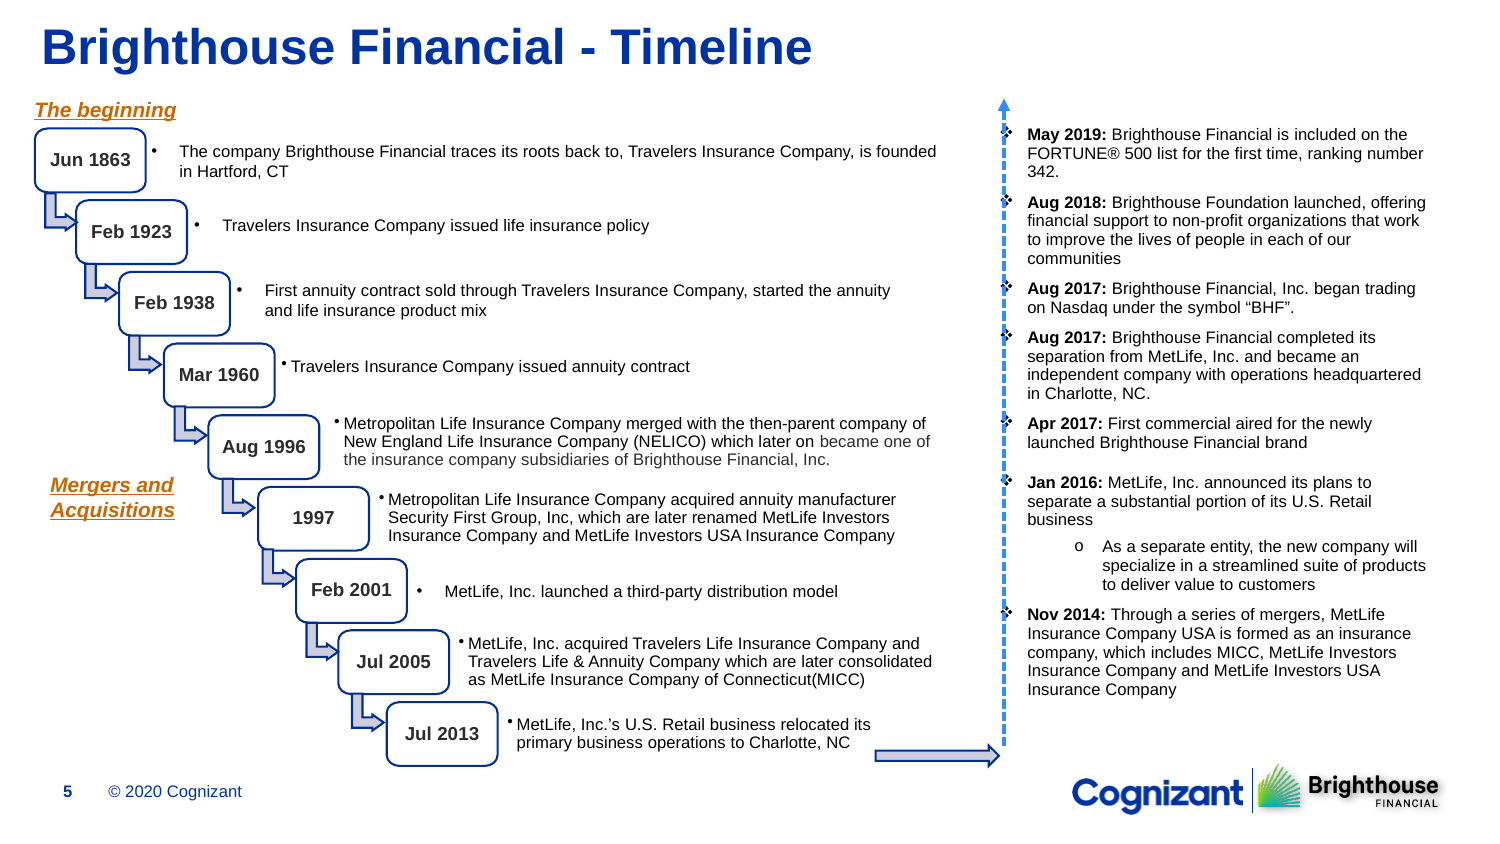

# Brighthouse Financial - Timeline
The beginning
| May 2019: Brighthouse Financial is included on the FORTUNE® 500 list for the first time, ranking number 342. |
| --- |
| Aug 2018: Brighthouse Foundation launched, offering financial support to non-profit organizations that work to improve the lives of people in each of our communities |
| Aug 2017: Brighthouse Financial, Inc. began trading on Nasdaq under the symbol “BHF”. |
| Aug 2017: Brighthouse Financial completed its separation from MetLife, Inc. and became an independent company with operations headquartered in Charlotte, NC. |
| Apr 2017: First commercial aired for the newly launched Brighthouse Financial brand |
| Jan 2016: MetLife, Inc. announced its plans to separate a substantial portion of its U.S. Retail business As a separate entity, the new company will specialize in a streamlined suite of products to deliver value to customers |
| Nov 2014: Through a series of mergers, MetLife Insurance Company USA is formed as an insurance company, which includes MICC, MetLife Investors Insurance Company and MetLife Investors USA Insurance Company |
The company Brighthouse Financial traces its roots back to, Travelers Insurance Company, is founded in Hartford, CT
Jun 1863

Travelers Insurance Company issued life insurance policy
Feb 1923

Feb 1938
First annuity contract sold through Travelers Insurance Company, started the annuity and life insurance product mix

Travelers Insurance Company issued annuity contract
Mar 1960
Metropolitan Life Insurance Company merged with the then-parent company of New England Life Insurance Company (NELICO) which later on became one of the insurance company subsidiaries of Brighthouse Financial, Inc.

Aug 1996

1997
Metropolitan Life Insurance Company acquired annuity manufacturer Security First Group, Inc, which are later renamed MetLife Investors Insurance Company and MetLife Investors USA Insurance Company

Feb 2001
MetLife, Inc. launched a third-party distribution model

Jul 2005
MetLife, Inc. acquired Travelers Life Insurance Company and Travelers Life & Annuity Company which are later consolidated as MetLife Insurance Company of Connecticut(MICC)

Jul 2013
MetLife, Inc.’s U.S. Retail business relocated its primary business operations to Charlotte, NC
Mergers and Acquisitions

© 2020 Cognizant
5